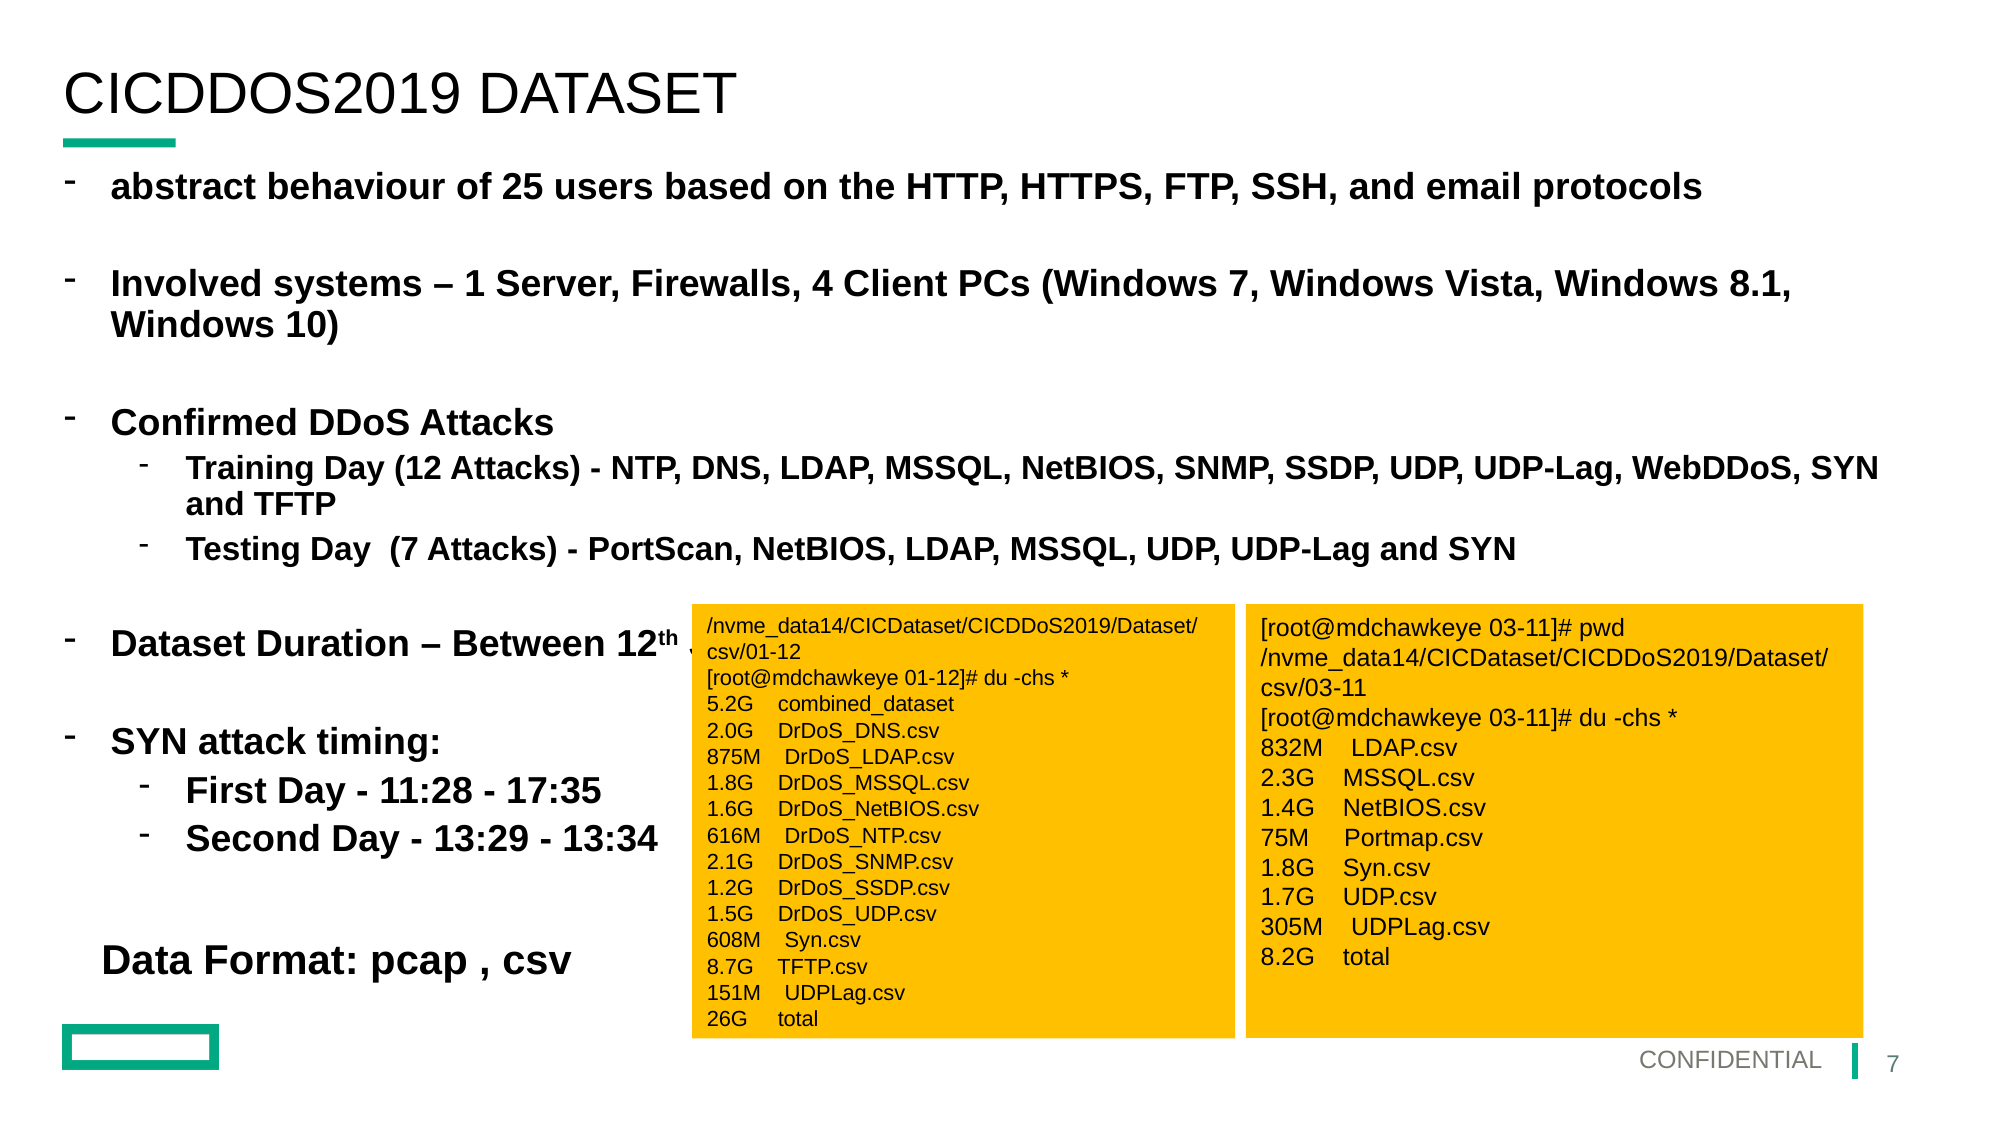

# CICDDoS2019 Dataset
abstract behaviour of 25 users based on the HTTP, HTTPS, FTP, SSH, and email protocols

Involved systems – 1 Server, Firewalls, 4 Client PCs (Windows 7, Windows Vista, Windows 8.1, Windows 10)

Confirmed DDoS Attacks
Training Day (12 Attacks) - NTP, DNS, LDAP, MSSQL, NetBIOS, SNMP, SSDP, UDP, UDP-Lag, WebDDoS, SYN and TFTP
Testing Day  (7 Attacks) - PortScan, NetBIOS, LDAP, MSSQL, UDP, UDP-Lag and SYN

Dataset Duration – Between 12th Jan and 11th March

SYN attack timing:
First Day - 11:28 - 17:35
Second Day - 13:29 - 13:34

Data Format: pcap , csv
/nvme_data14/CICDataset/CICDDoS2019/Dataset/csv/01-12
[root@mdchawkeye 01-12]# du -chs *
5.2G    combined_dataset
2.0G    DrDoS_DNS.csv
875M    DrDoS_LDAP.csv
1.8G    DrDoS_MSSQL.csv
1.6G    DrDoS_NetBIOS.csv
616M    DrDoS_NTP.csv
2.1G    DrDoS_SNMP.csv
1.2G    DrDoS_SSDP.csv
1.5G    DrDoS_UDP.csv
608M    Syn.csv
8.7G    TFTP.csv
151M    UDPLag.csv
26G     total
[root@mdchawkeye 03-11]# pwd
/nvme_data14/CICDataset/CICDDoS2019/Dataset/csv/03-11
[root@mdchawkeye 03-11]# du -chs *
832M    LDAP.csv
2.3G    MSSQL.csv
1.4G    NetBIOS.csv
75M     Portmap.csv
1.8G    Syn.csv
1.7G    UDP.csv
305M    UDPLag.csv
8.2G    total

7
Confidential